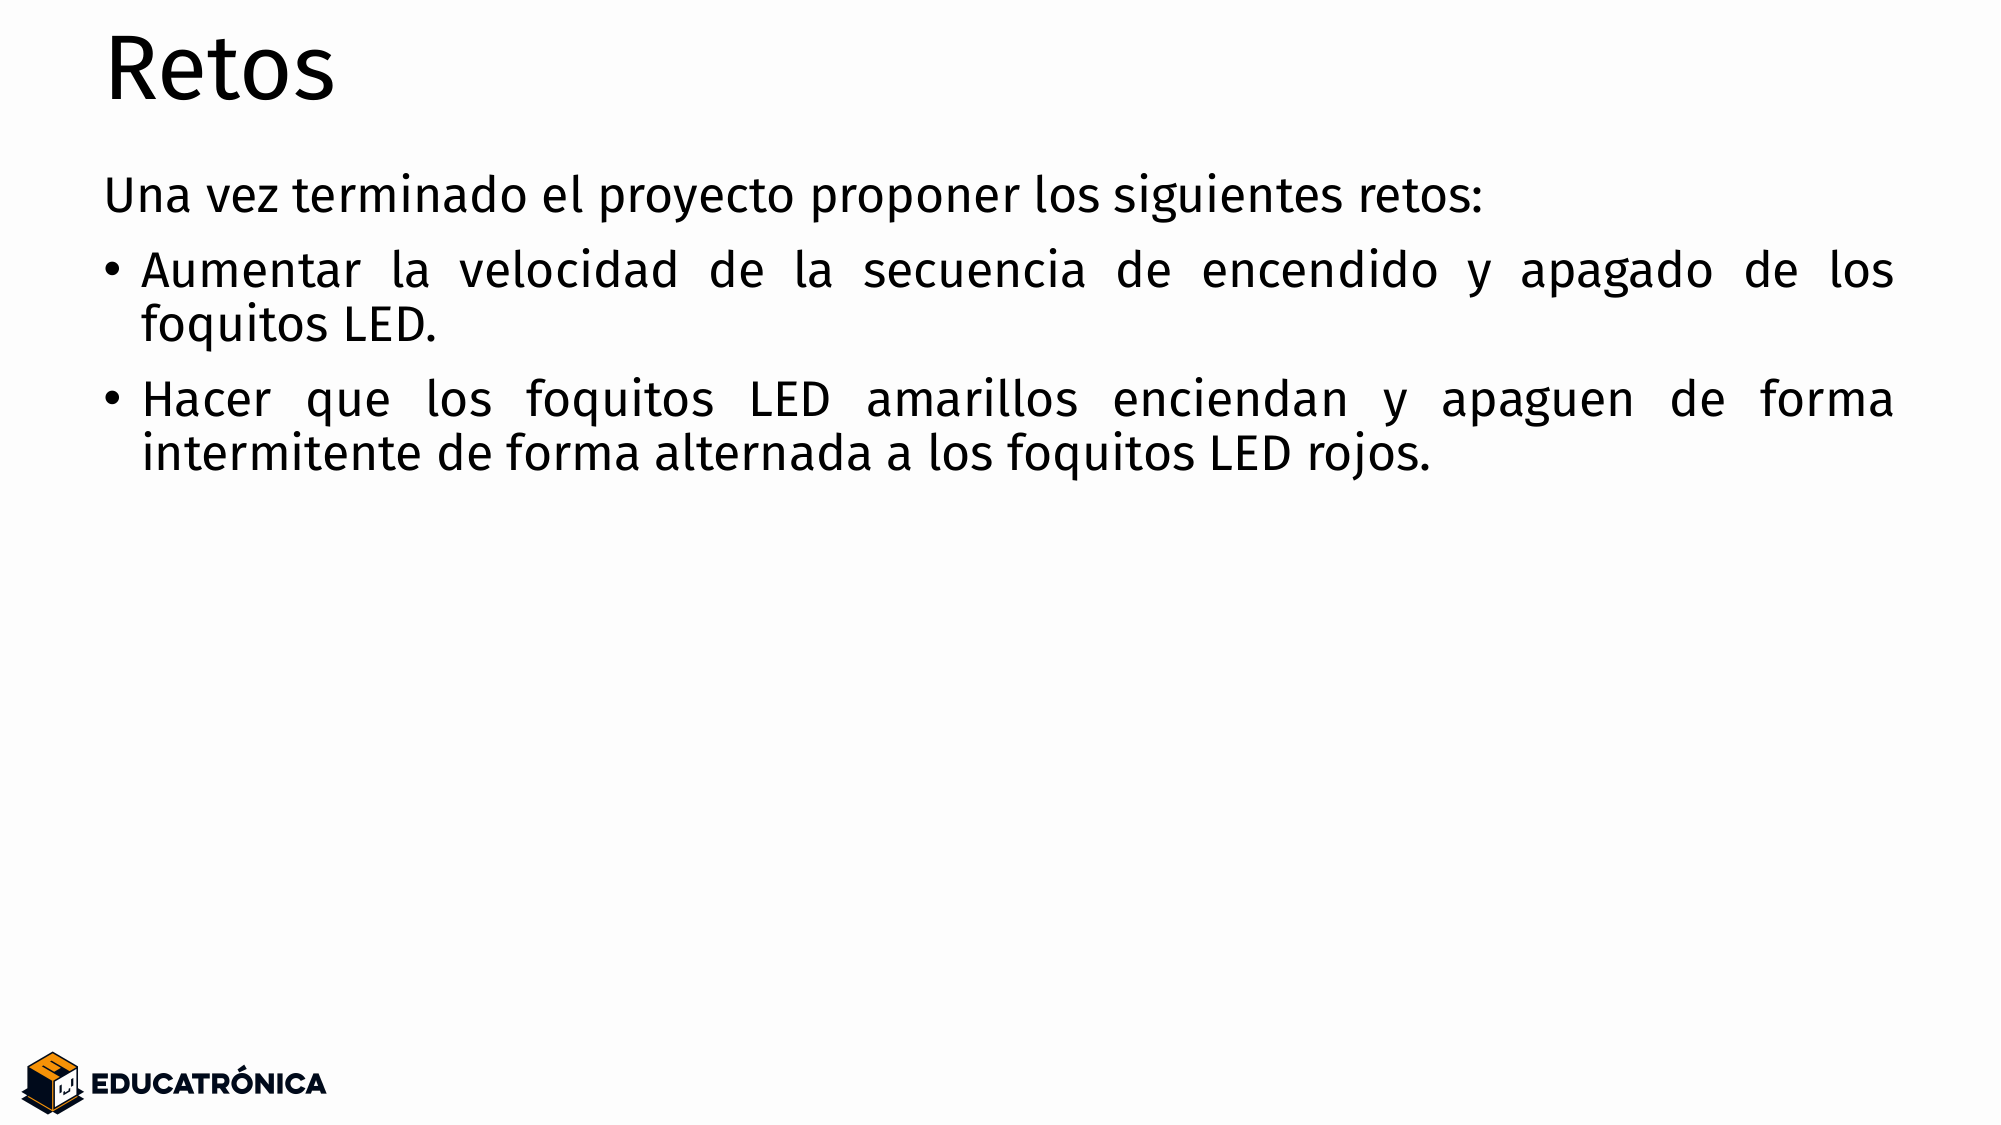

# Retos
Una vez terminado el proyecto proponer los siguientes retos:
Aumentar la velocidad de la secuencia de encendido y apagado de los foquitos LED.
Hacer que los foquitos LED amarillos enciendan y apaguen de forma intermitente de forma alternada a los foquitos LED rojos.